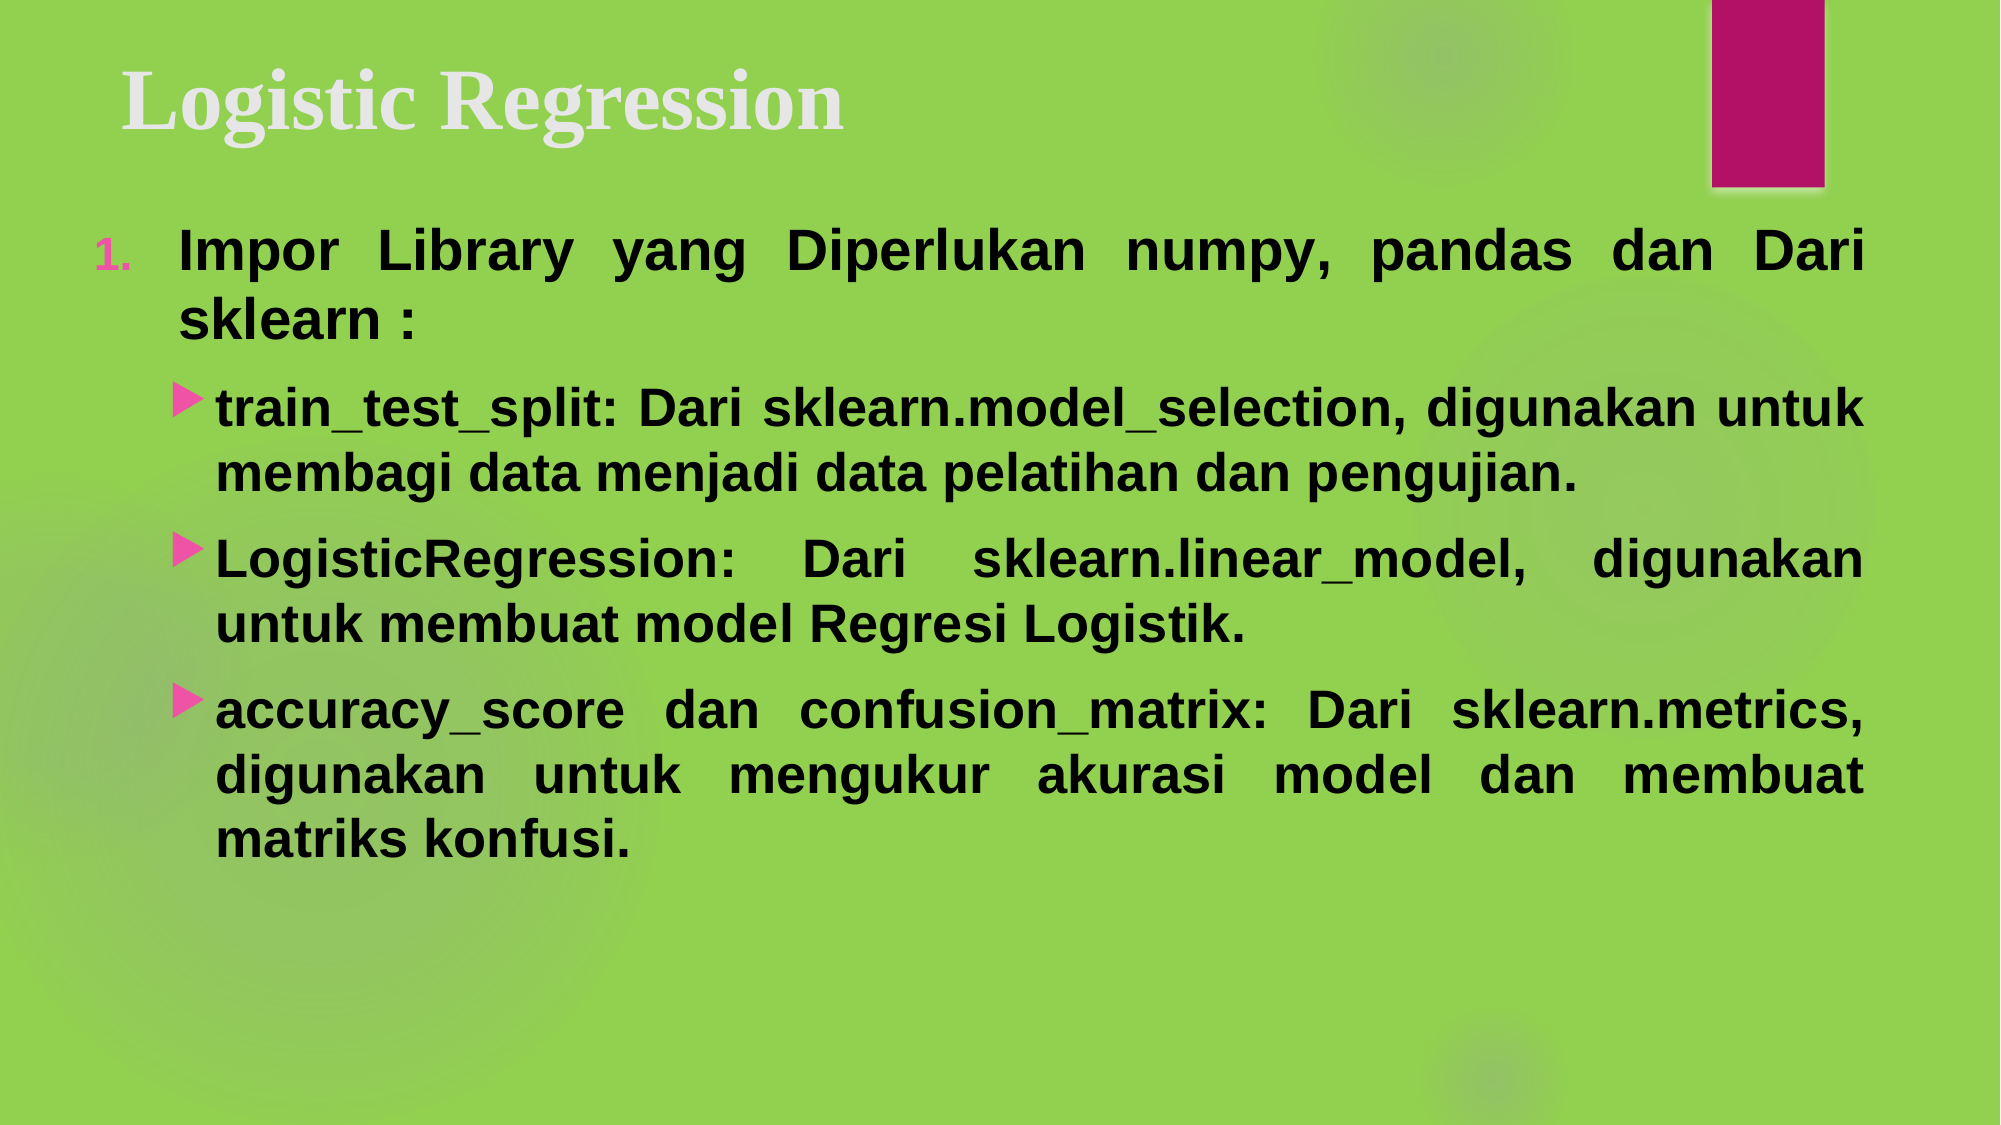

# Logistic Regression
Impor Library yang Diperlukan numpy, pandas dan Dari sklearn :
train_test_split: Dari sklearn.model_selection, digunakan untuk membagi data menjadi data pelatihan dan pengujian.
LogisticRegression: Dari sklearn.linear_model, digunakan untuk membuat model Regresi Logistik.
accuracy_score dan confusion_matrix: Dari sklearn.metrics, digunakan untuk mengukur akurasi model dan membuat matriks konfusi.